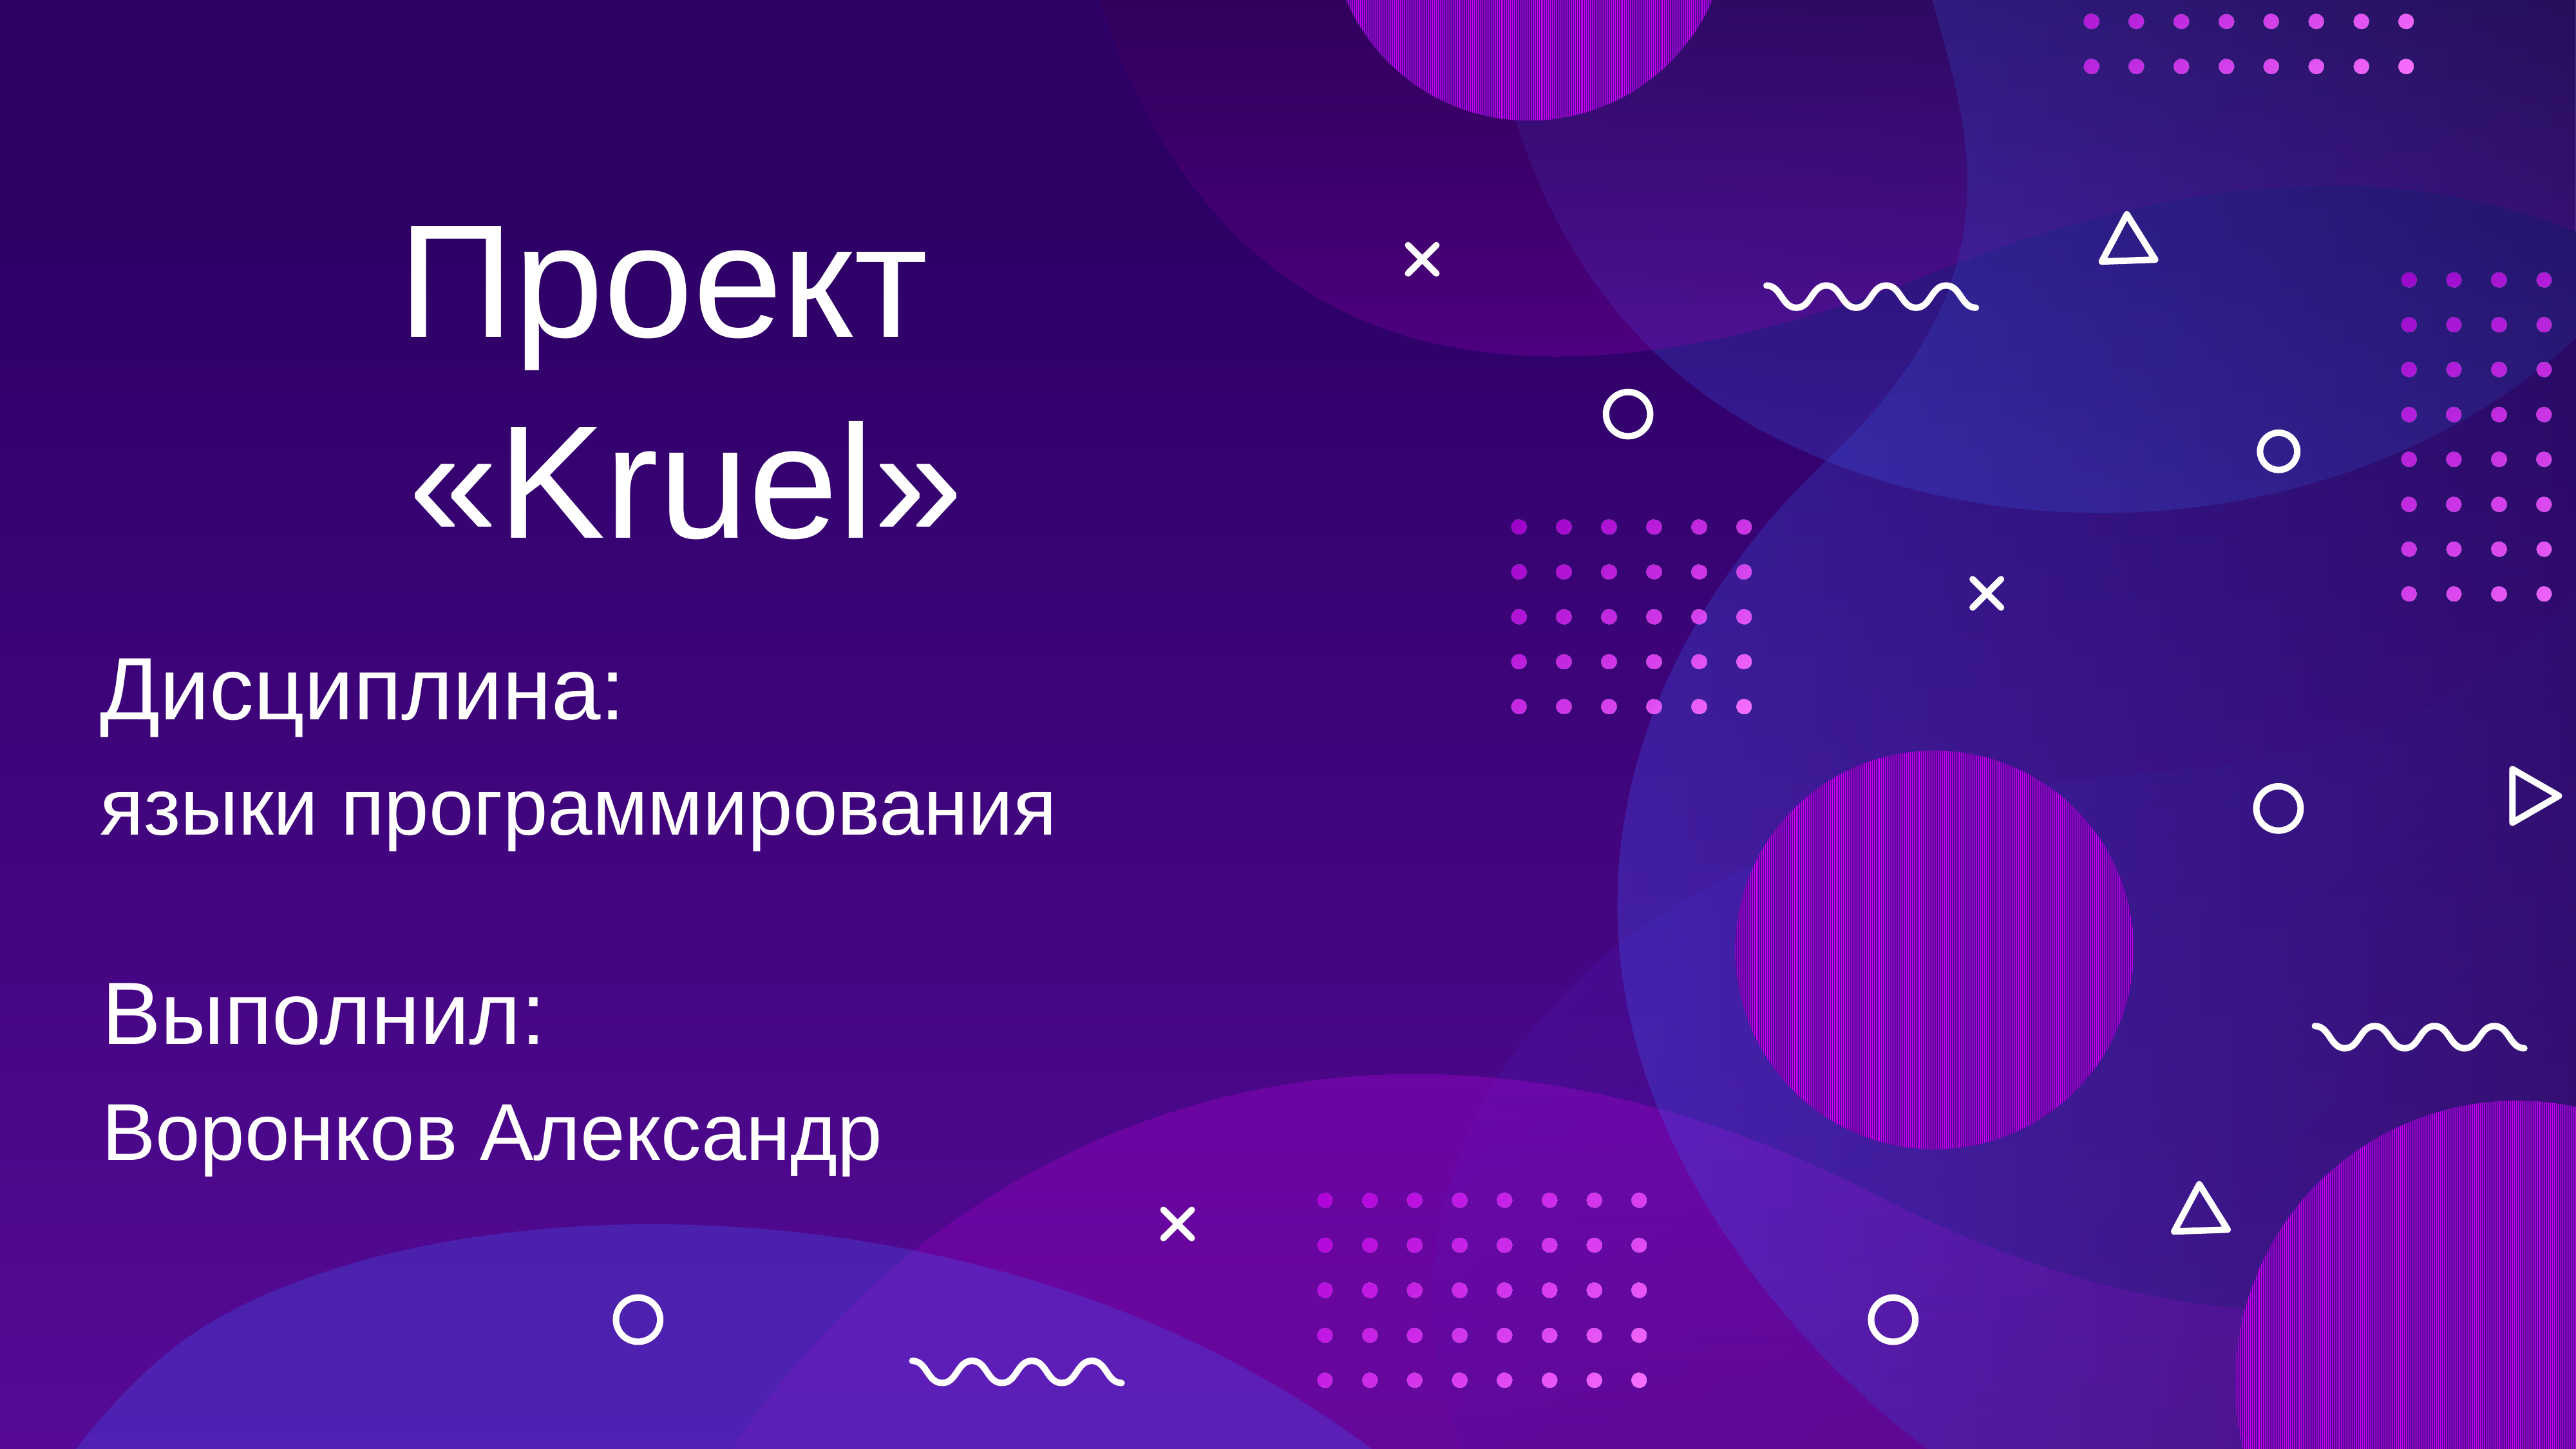

Проект
«Kruel»
Дисциплина:
языки программирования
Выполнил:
Воронков Александр